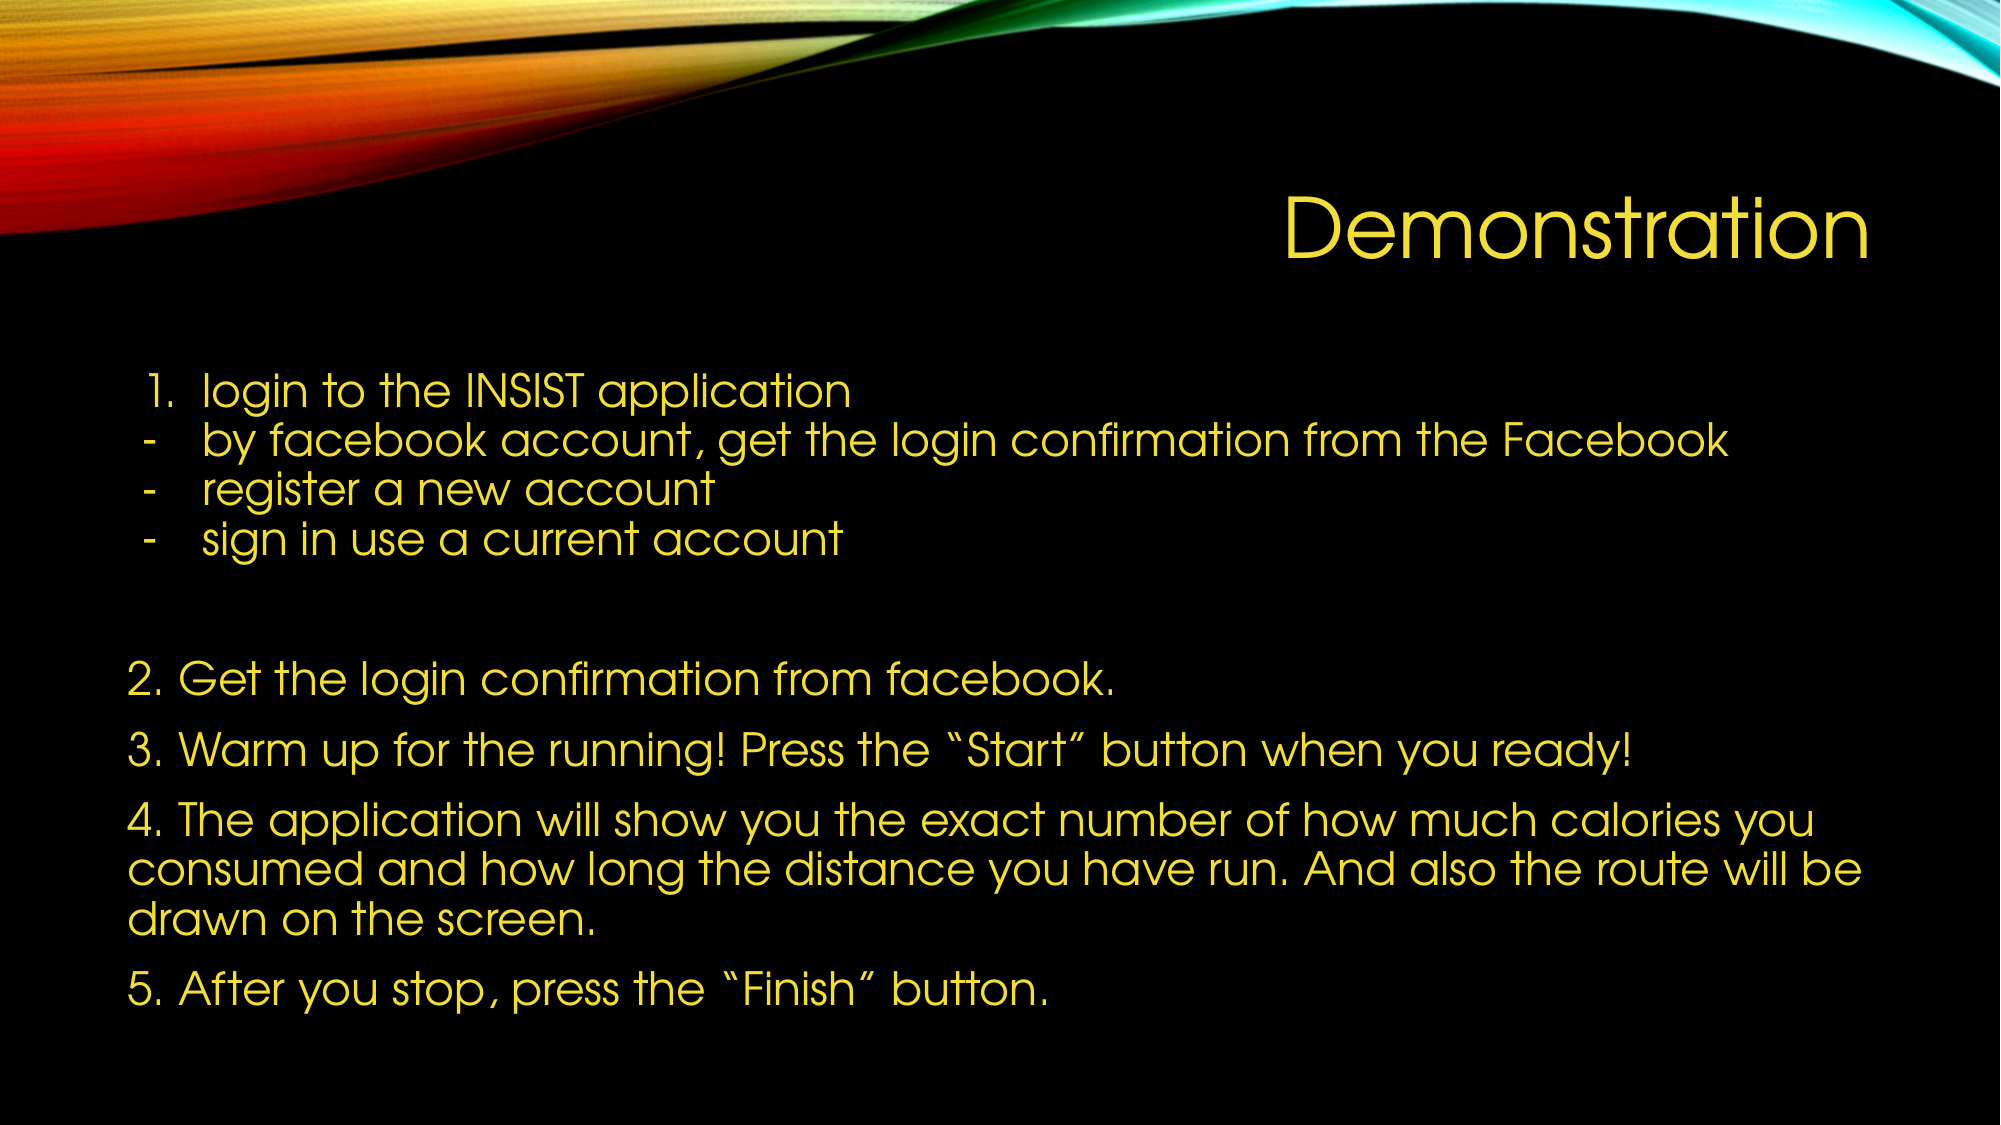

# Demonstration
login to the INSIST application
by facebook account, get the login confirmation from the Facebook
register a new account
sign in use a current account

2. Get the login confirmation from facebook.
3. Warm up for the running! Press the “Start” button when you ready!
4. The application will show you the exact number of how much calories you consumed and how long the distance you have run. And also the route will be drawn on the screen.
5. After you stop, press the “Finish” button.